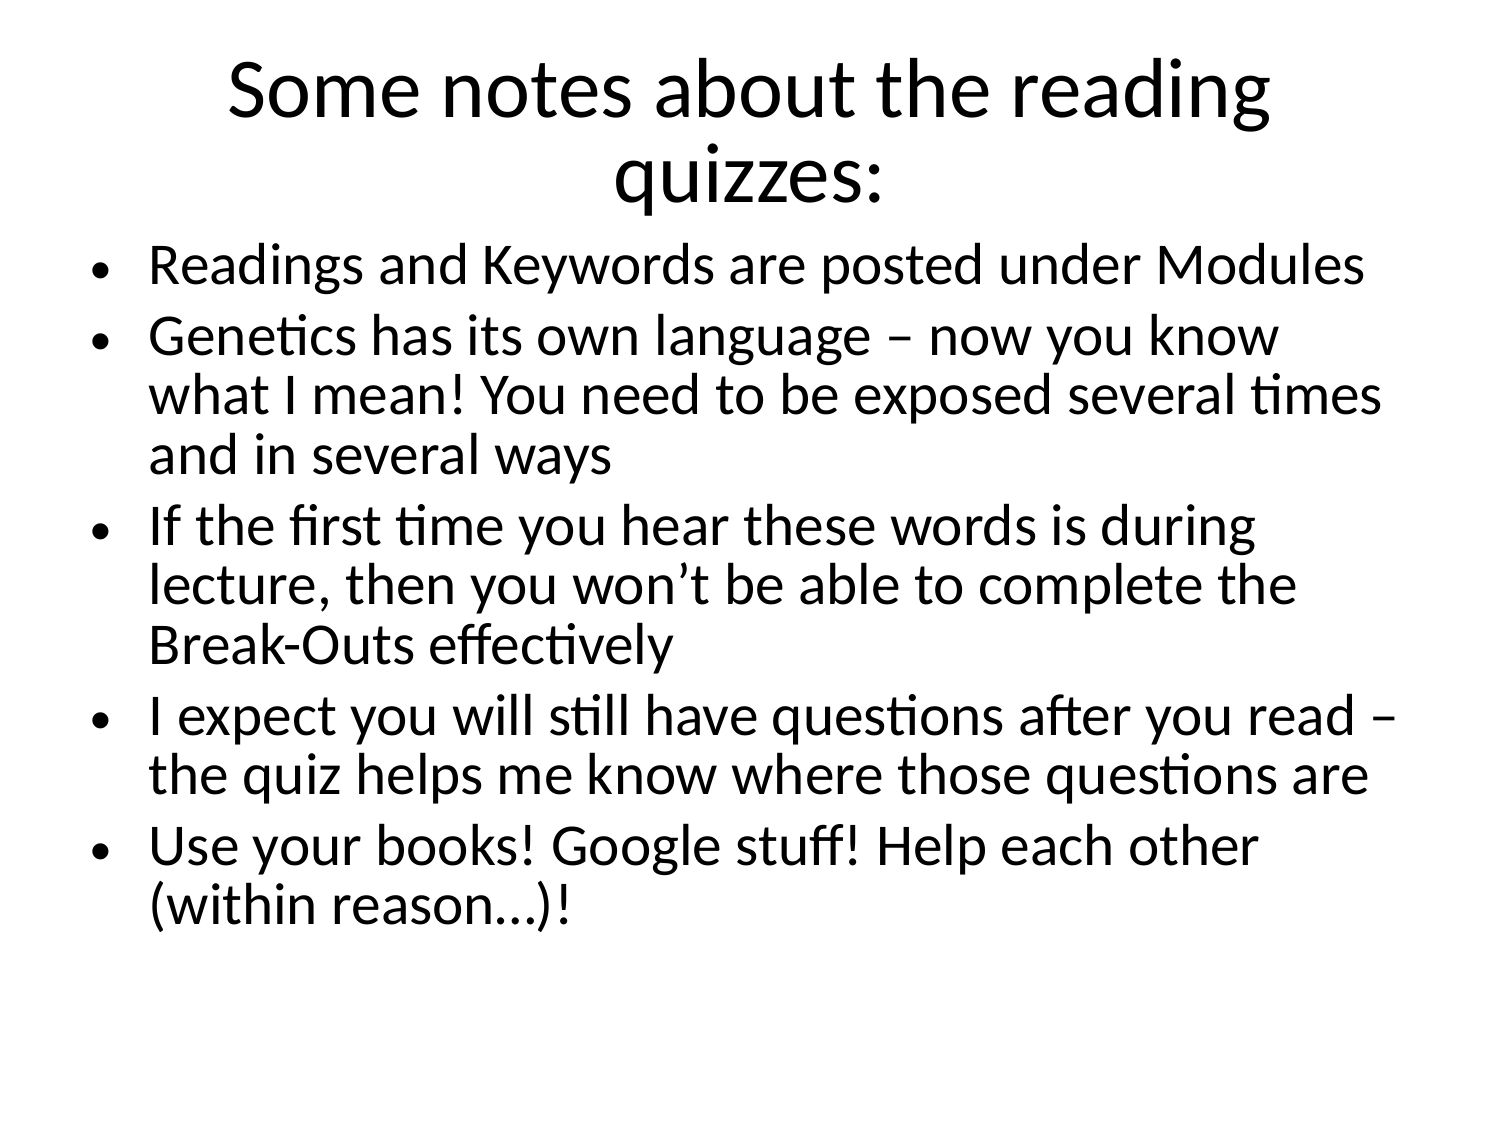

# Some notes about the reading quizzes:
Readings and Keywords are posted under Modules
Genetics has its own language – now you know what I mean! You need to be exposed several times and in several ways
If the first time you hear these words is during lecture, then you won’t be able to complete the Break-Outs effectively
I expect you will still have questions after you read – the quiz helps me know where those questions are
Use your books! Google stuff! Help each other (within reason…)!